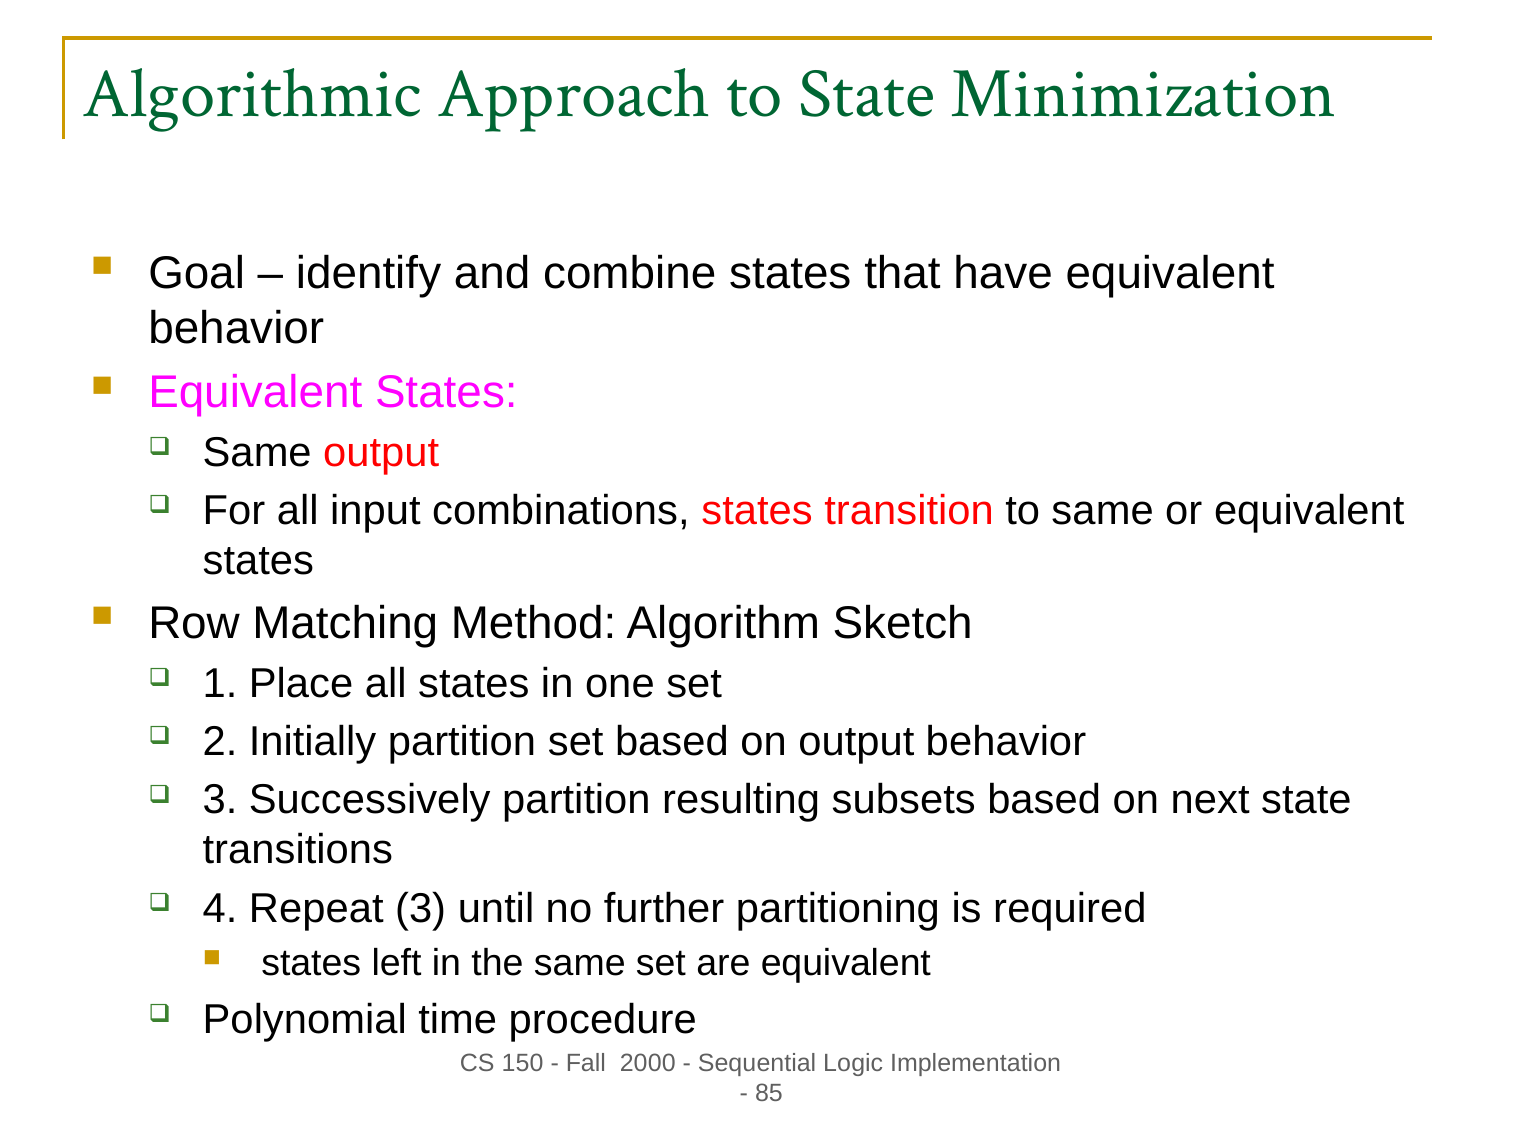

# Algorithmic Approach to State Minimization
Goal – identify and combine states that have equivalent behavior
Equivalent States:
Same output
For all input combinations, states transition to same or equivalent states
Row Matching Method: Algorithm Sketch
1. Place all states in one set
2. Initially partition set based on output behavior
3. Successively partition resulting subsets based on next state transitions
4. Repeat (3) until no further partitioning is required
states left in the same set are equivalent
Polynomial time procedure
CS 150 - Fall  2000 - Sequential Logic Implementation - 85